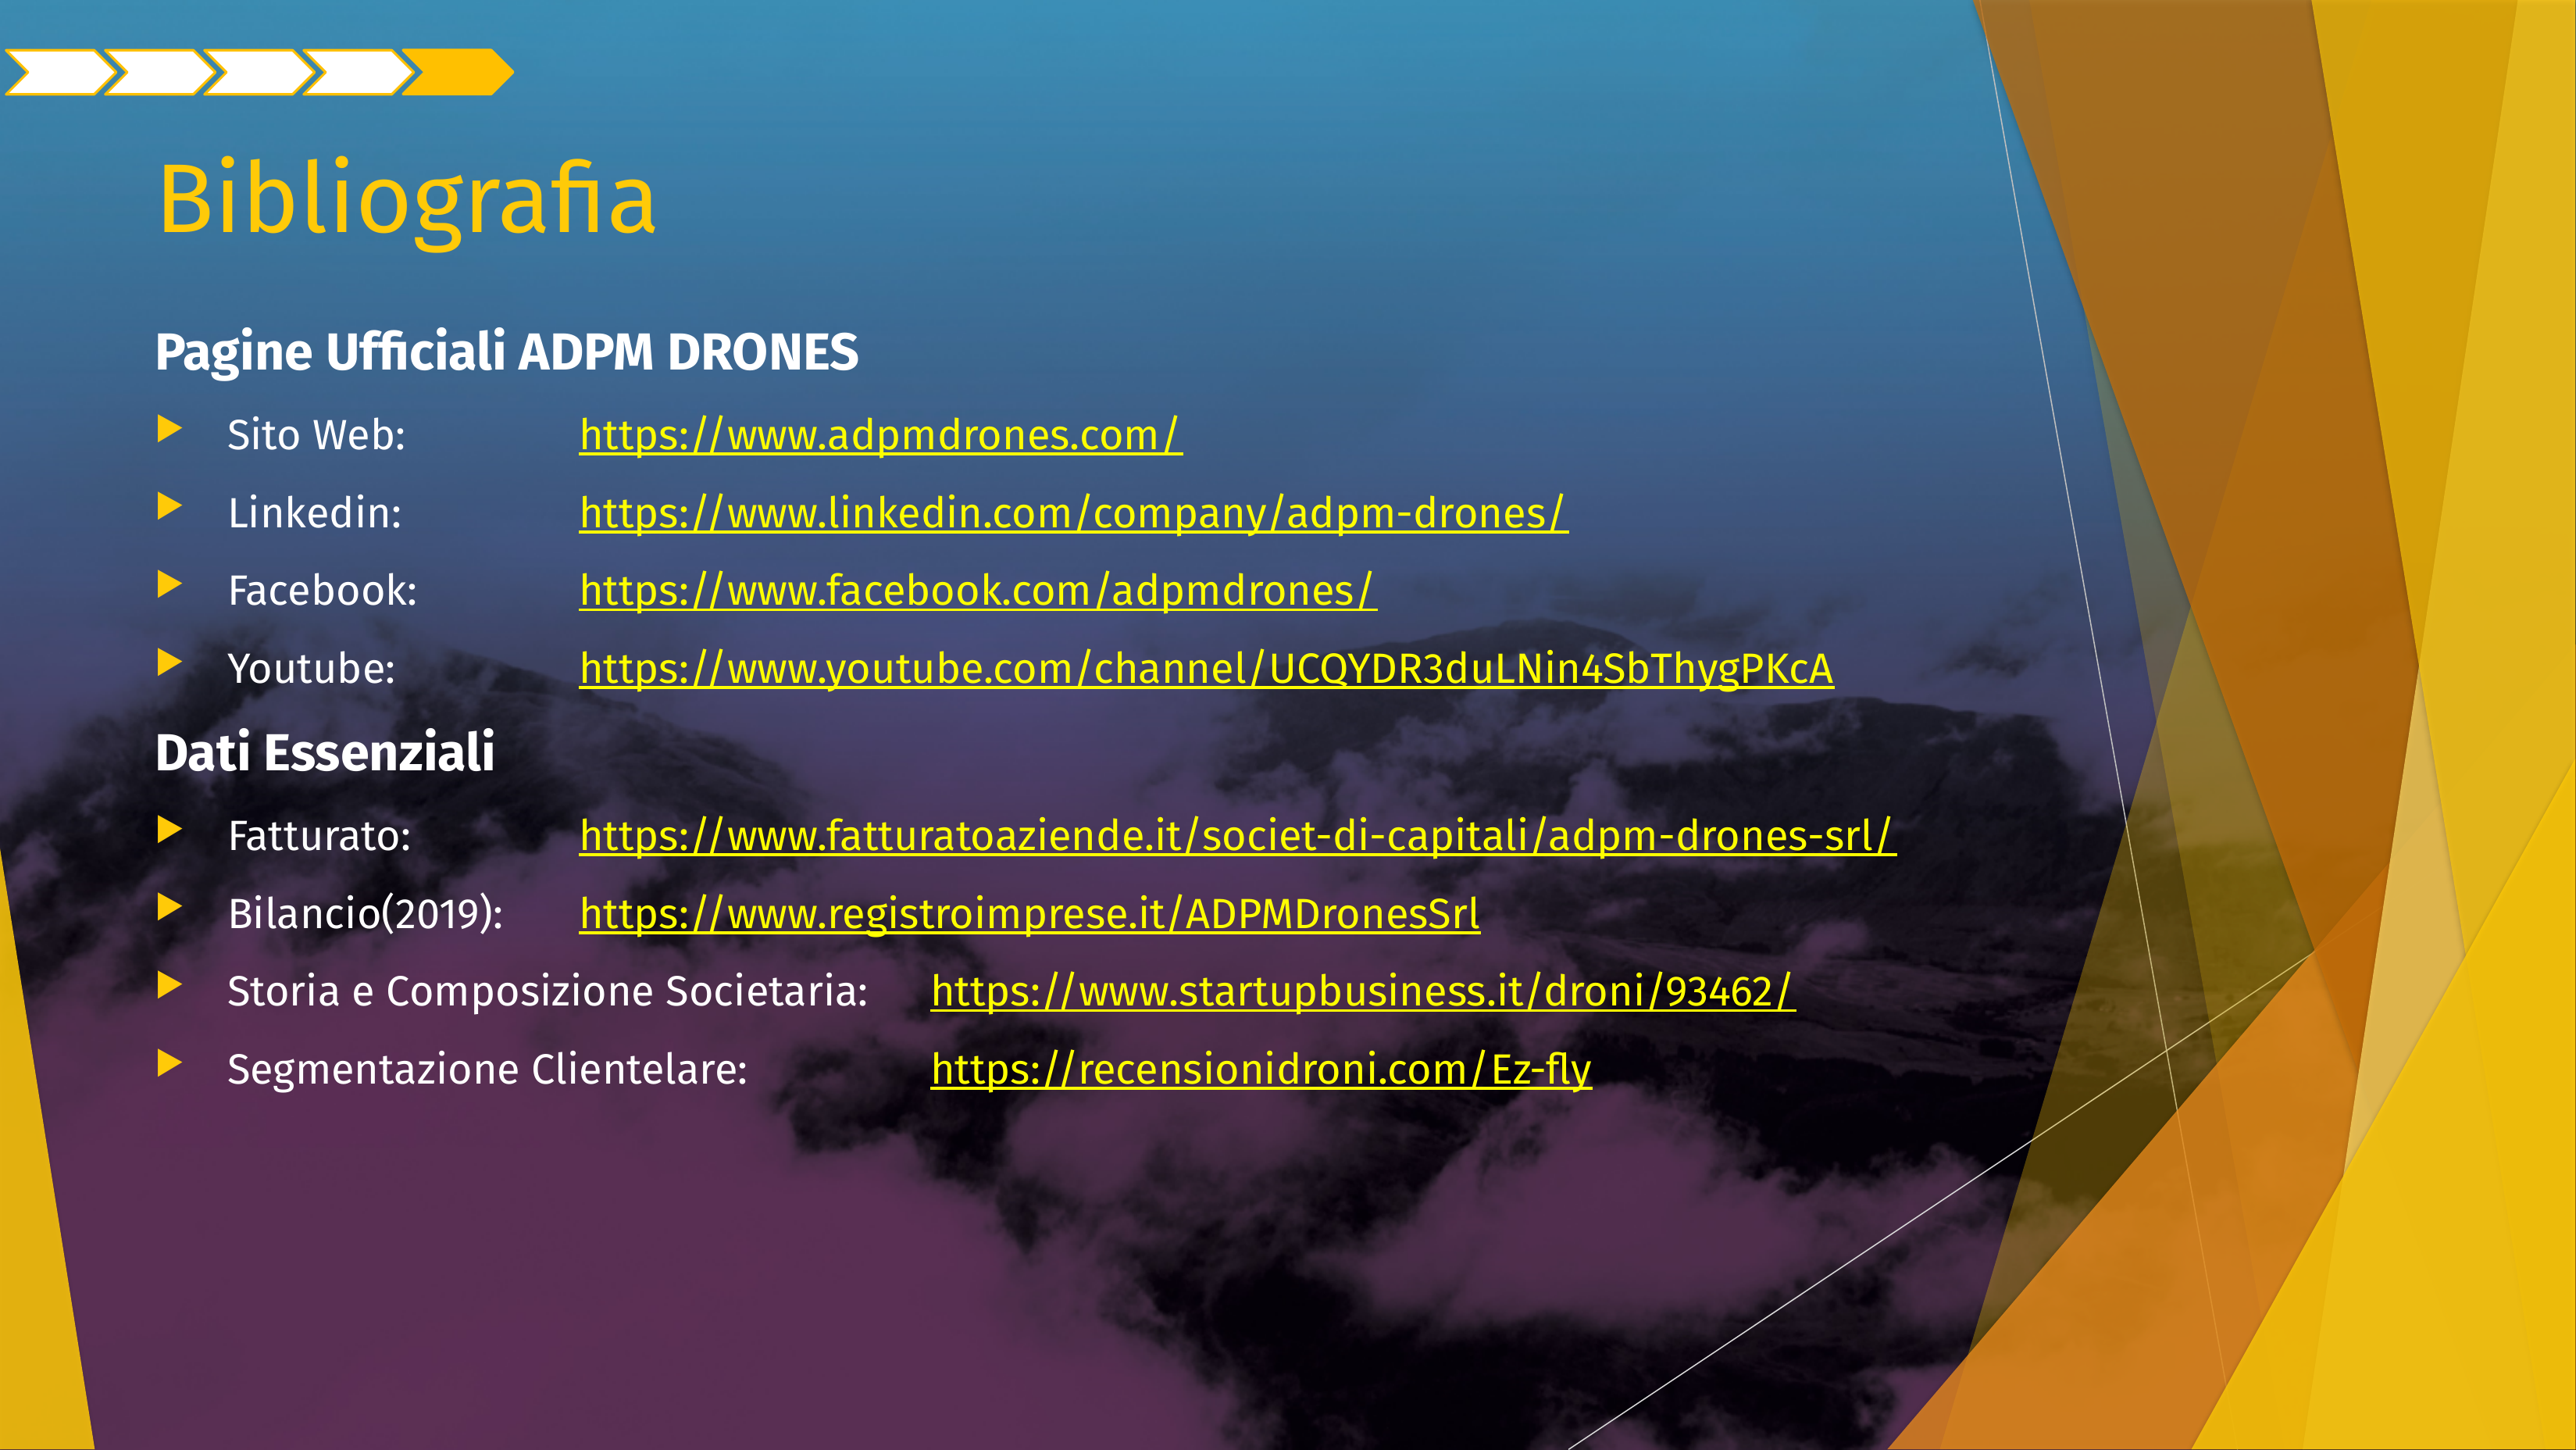

# Bibliografia
Pagine Ufficiali ADPM DRONES
Sito Web:		https://www.adpmdrones.com/
Linkedin:		https://www.linkedin.com/company/adpm-drones/
Facebook:		https://www.facebook.com/adpmdrones/
Youtube:		https://www.youtube.com/channel/UCQYDR3duLNin4SbThygPKcA
Dati Essenziali
Fatturato:		https://www.fatturatoaziende.it/societ-di-capitali/adpm-drones-srl/
Bilancio(2019):	https://www.registroimprese.it/ADPMDronesSrl
Storia e Composizione Societaria:	https://www.startupbusiness.it/droni/93462/
Segmentazione Clientelare:		https://recensionidroni.com/Ez-fly